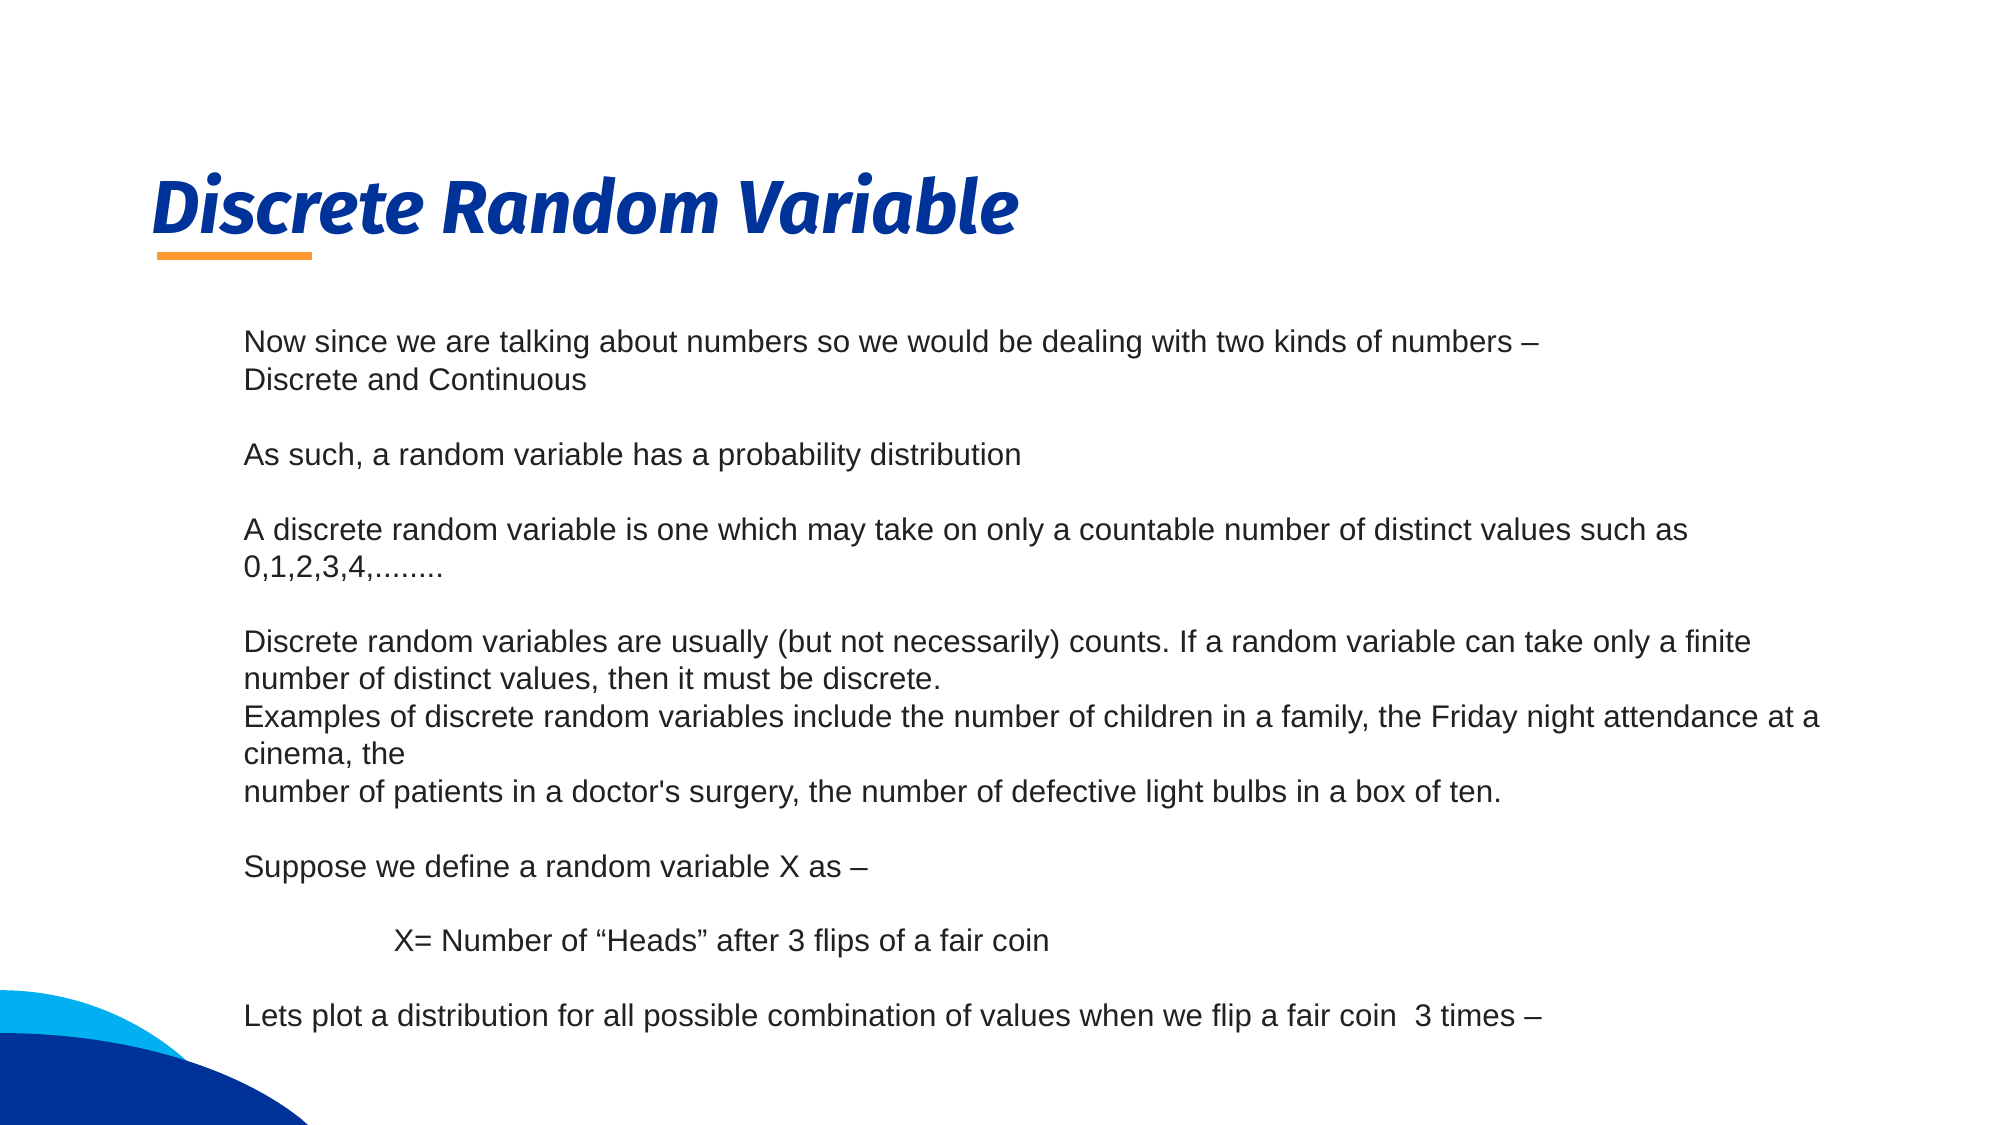

Discrete Random Variable

Now since we are talking about numbers so we would be dealing with two kinds of numbers –
Discrete and Continuous

As such, a random variable has a probability distribution

A discrete random variable is one which may take on only a countable number of distinct values such as 0,1,2,3,4,........

Discrete random variables are usually (but not necessarily) counts. If a random variable can take only a finite number of distinct values, then it must be discrete.
Examples of discrete random variables include the number of children in a family, the Friday night attendance at a cinema, the
number of patients in a doctor's surgery, the number of defective light bulbs in a box of ten.

Suppose we define a random variable X as –

	X= Number of “Heads” after 3 flips of a fair coin

Lets plot a distribution for all possible combination of values when we flip a fair coin  3 times –